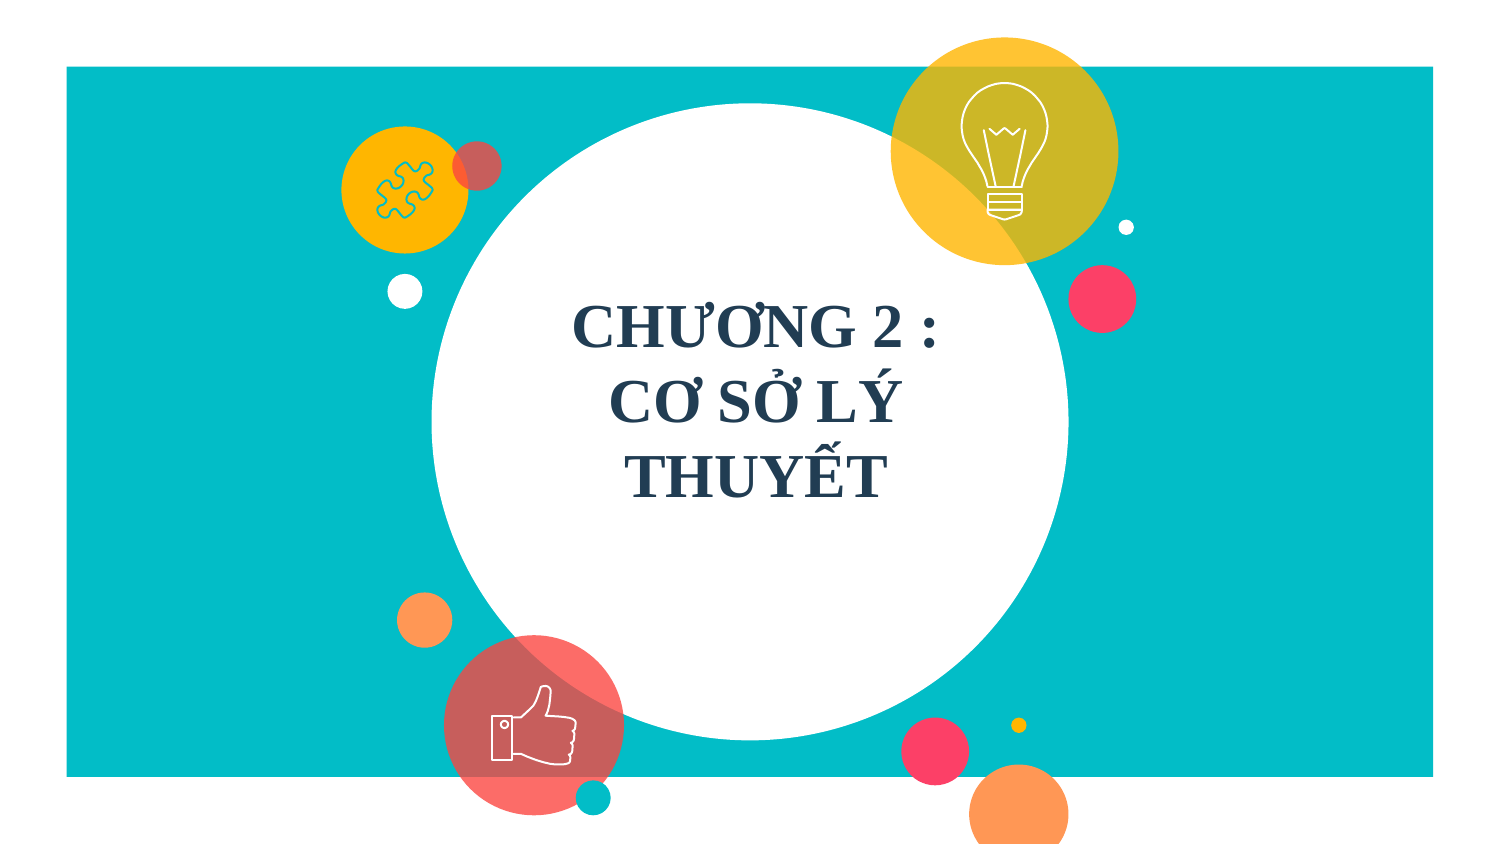

# CHƯƠNG 2 : CƠ SỞ LÝ THUYẾT